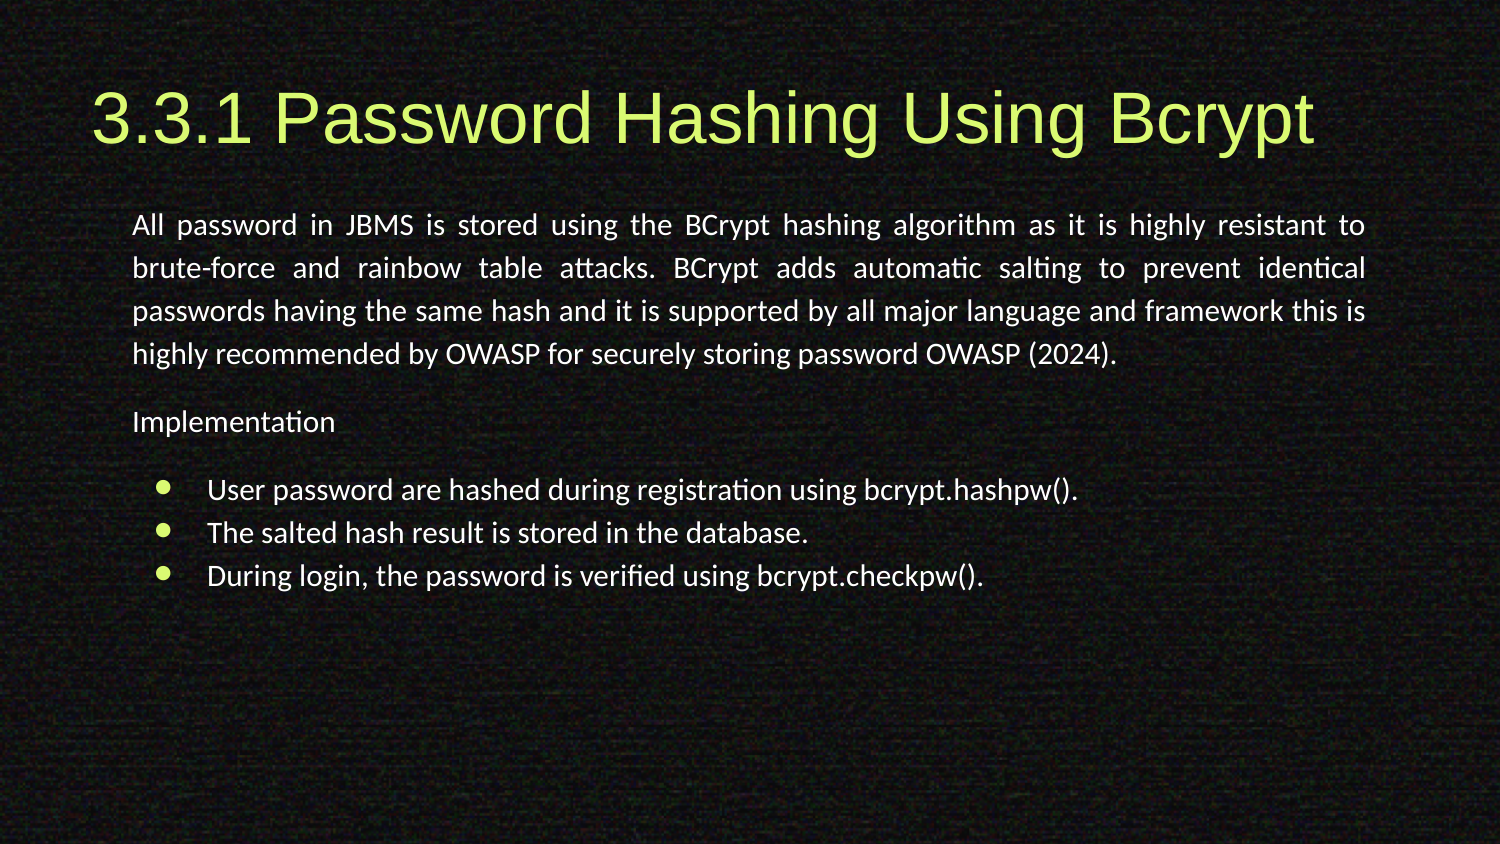

# 3.3.1 Password Hashing Using Bcrypt
All password in JBMS is stored using the BCrypt hashing algorithm as it is highly resistant to brute-force and rainbow table attacks. BCrypt adds automatic salting to prevent identical passwords having the same hash and it is supported by all major language and framework this is highly recommended by OWASP for securely storing password OWASP (2024).
Implementation
User password are hashed during registration using bcrypt.hashpw().
The salted hash result is stored in the database.
During login, the password is verified using bcrypt.checkpw().